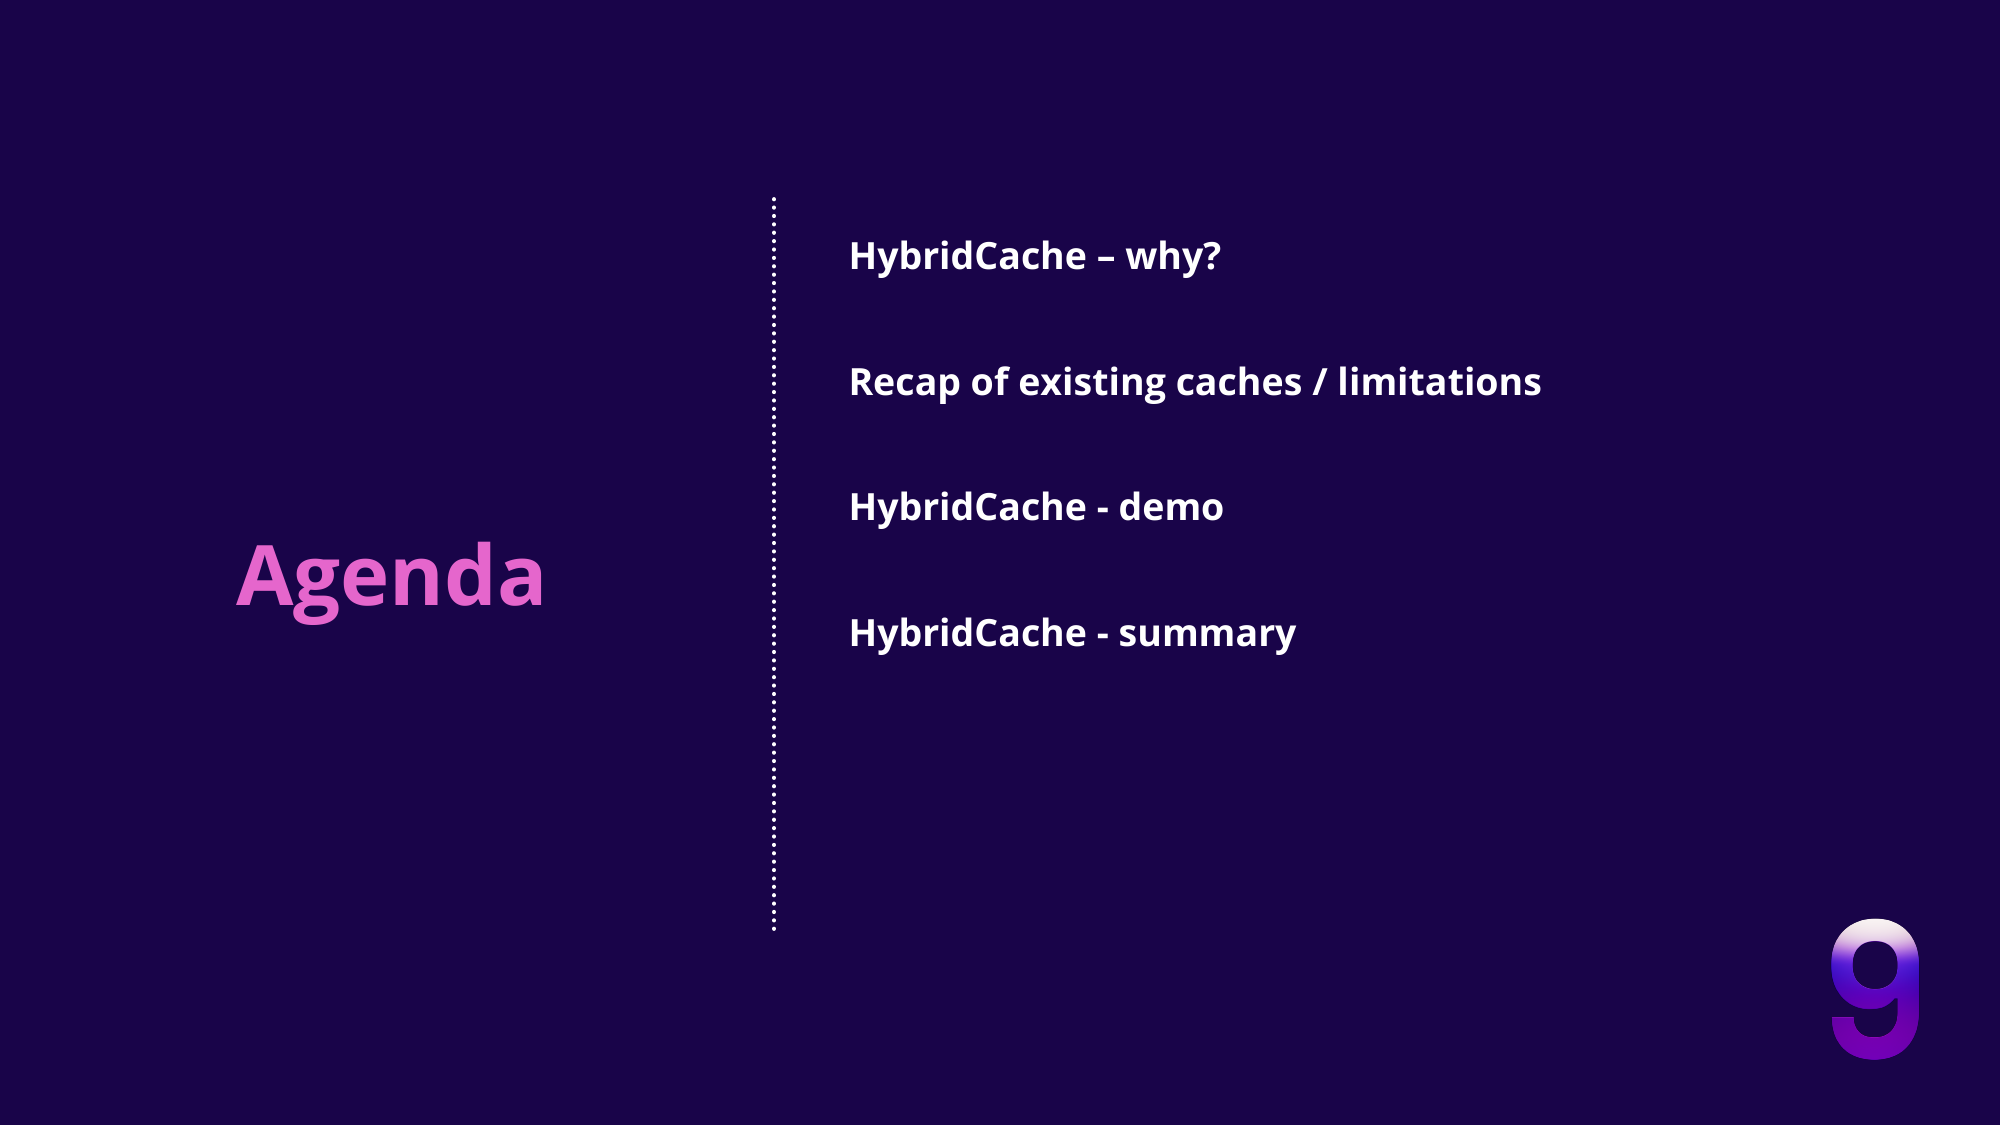

HybridCache – why?
Recap of existing caches / limitations
HybridCache - demo

Agenda
HybridCache - summary